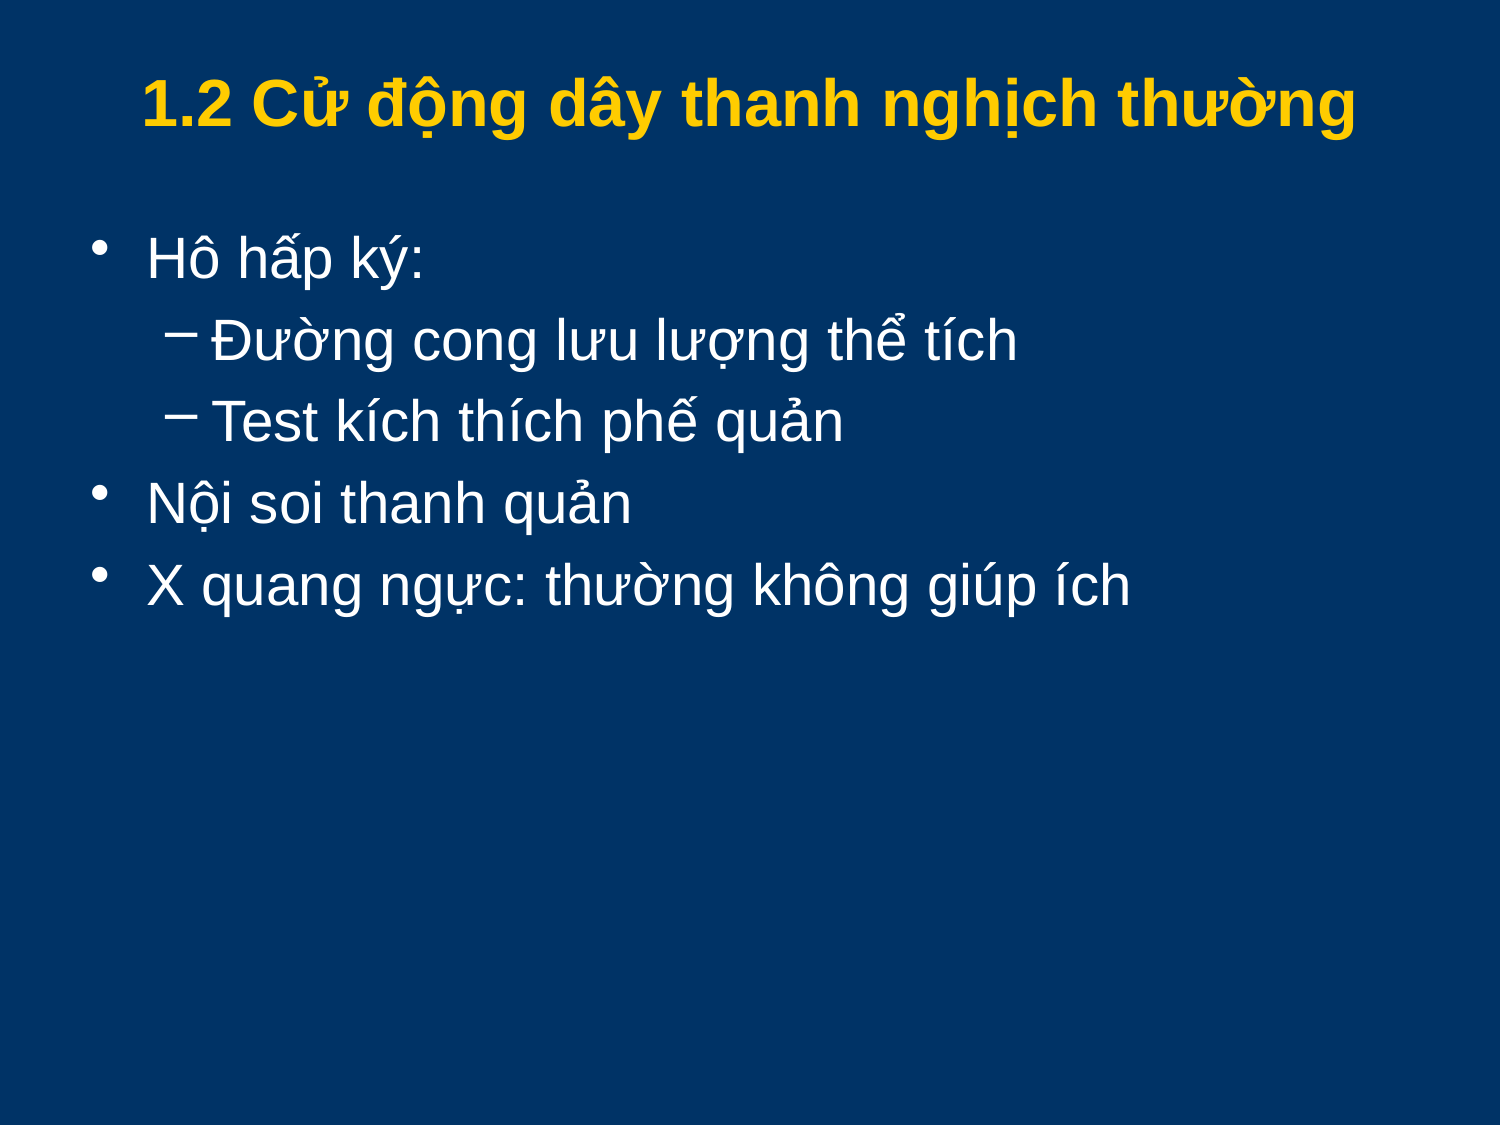

# 1.2 Cử động dây thanh nghịch thường
Hô hấp ký:
Đường cong lưu lượng thể tích
Test kích thích phế quản
Nội soi thanh quản
X quang ngực: thường không giúp ích